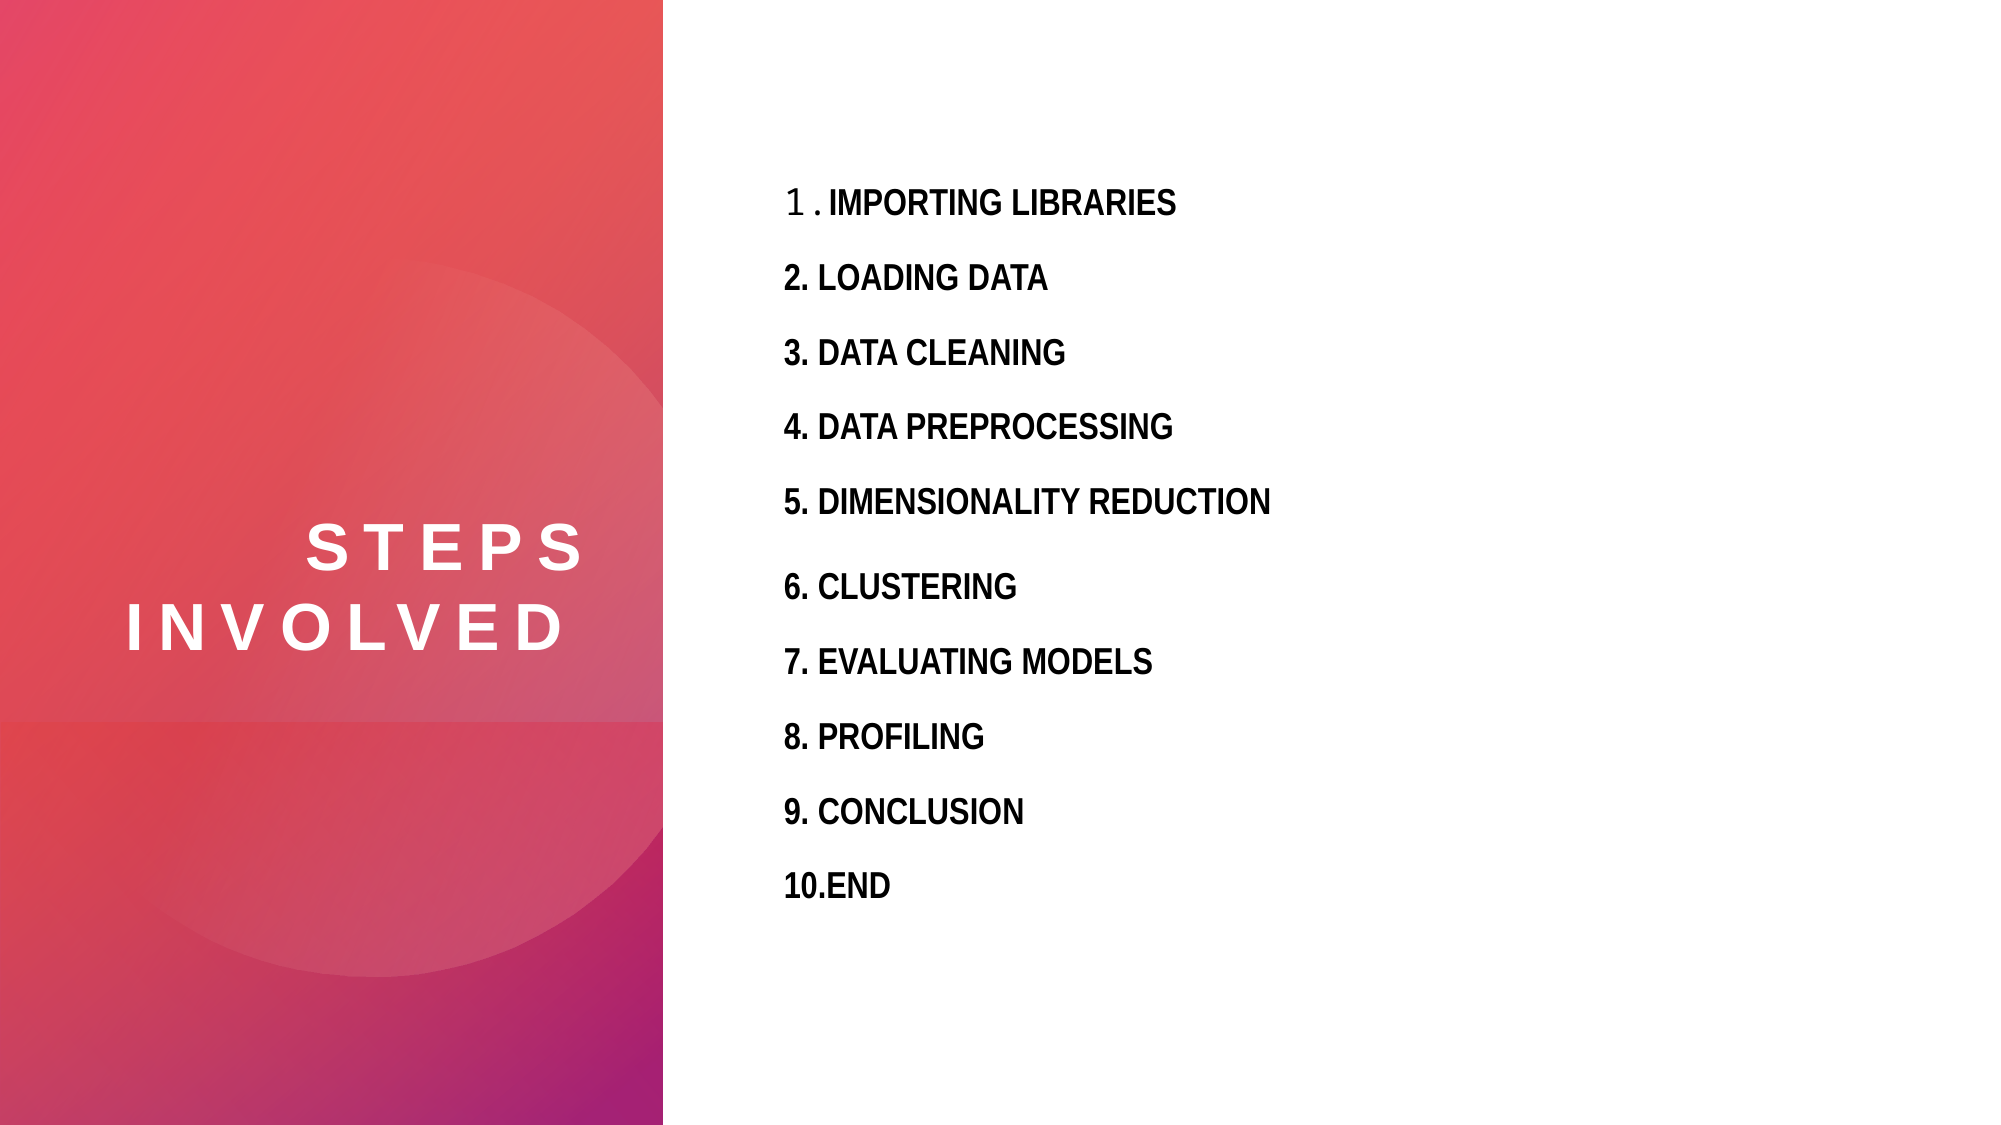

# Steps Involved
1.IMPORTING LIBRARIES
2. LOADING DATA
3. DATA CLEANING
4. DATA PREPROCESSING
5. DIMENSIONALITY REDUCTION
6. CLUSTERING
7. EVALUATING MODELS
8. PROFILING
9. CONCLUSION
10.END